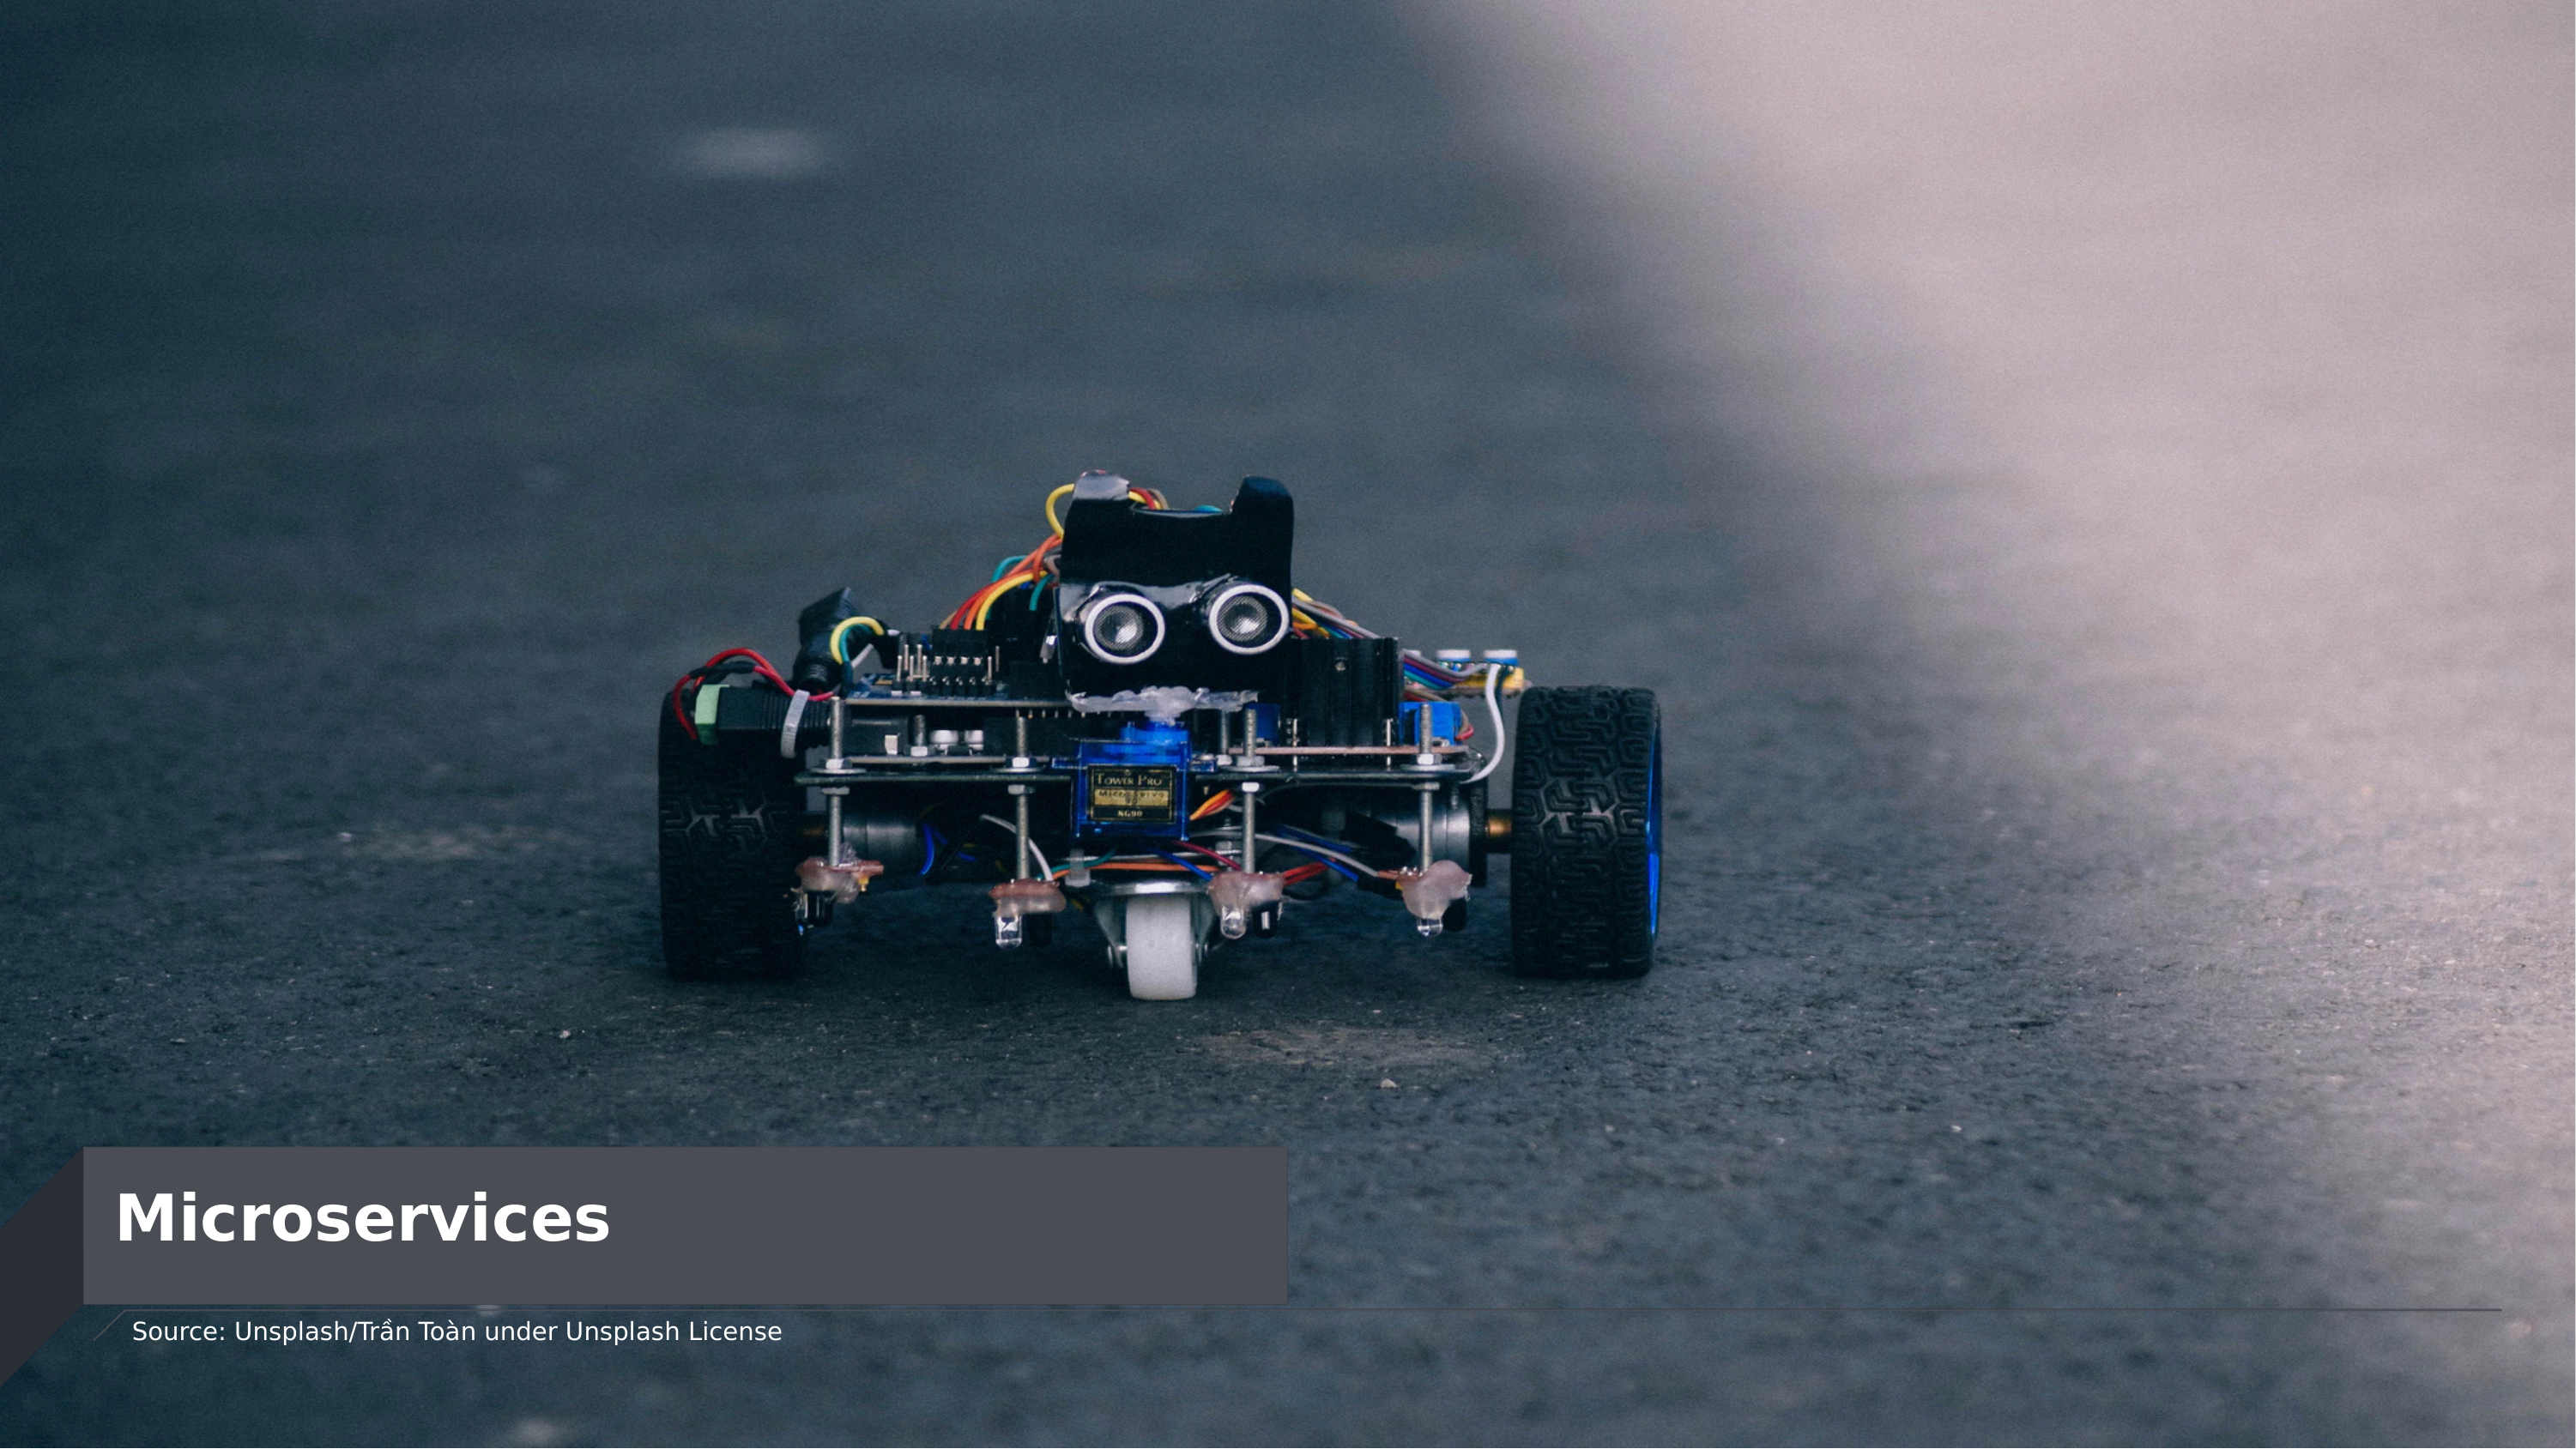

# Microservices
Source: Unsplash/Trần Toàn under Unsplash License